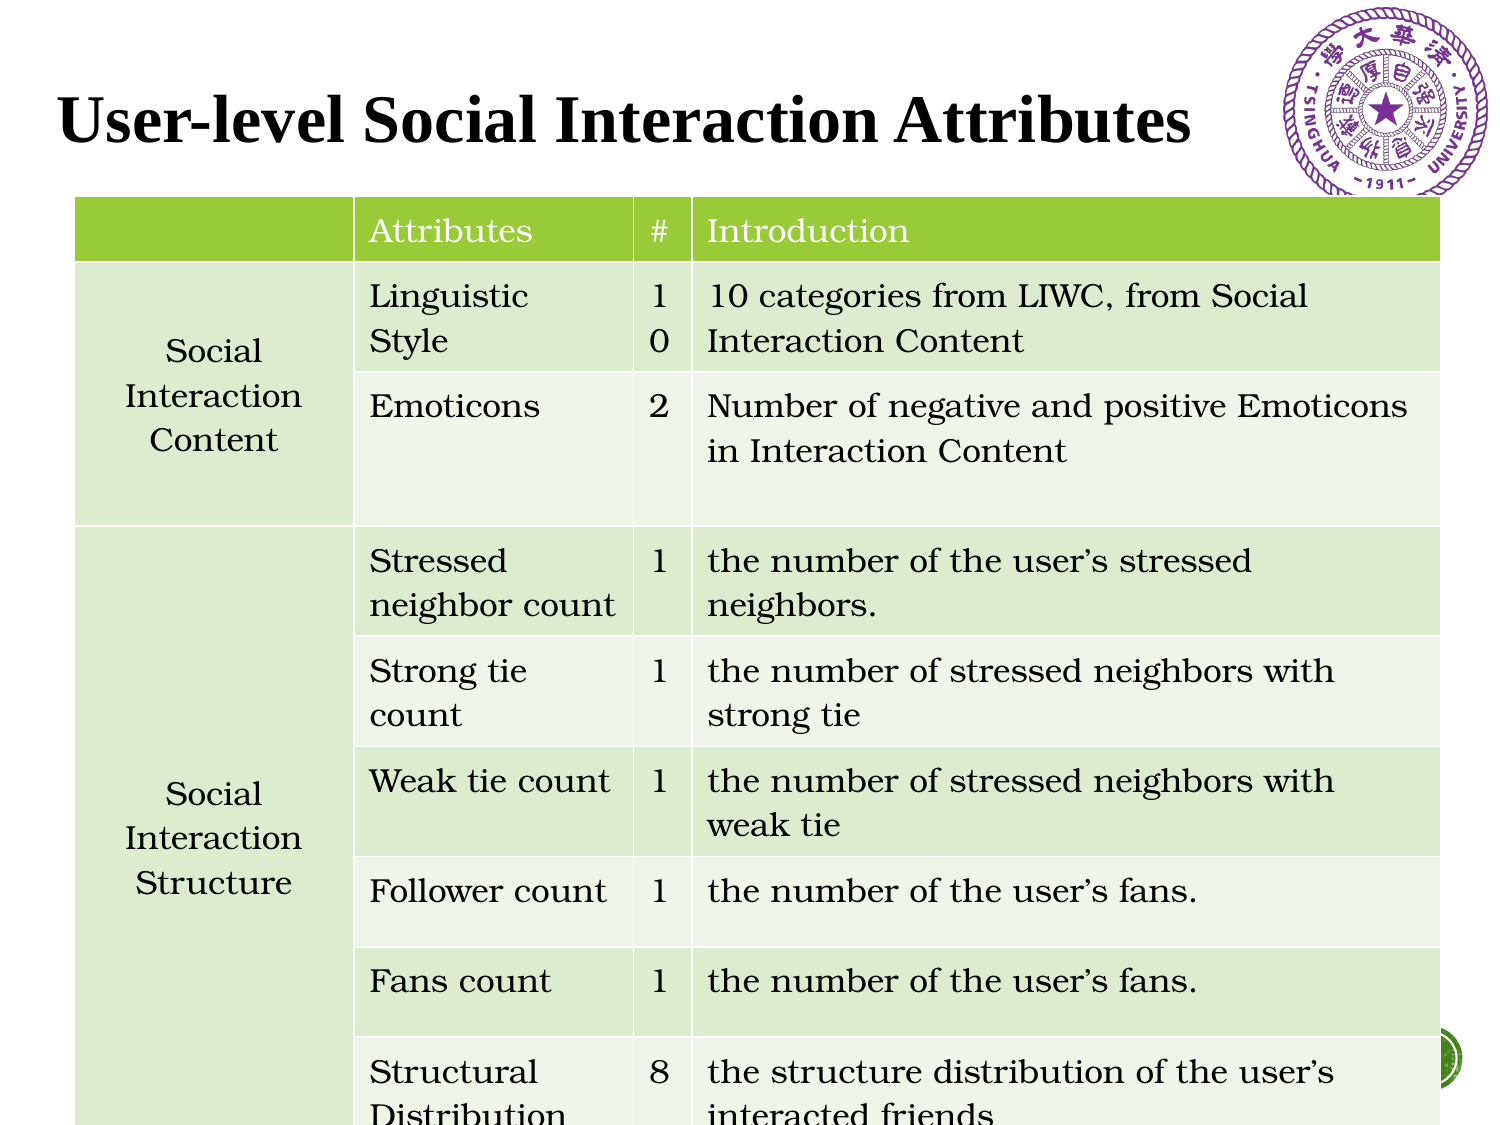

# User-level Social Interaction Attributes
|  | Attributes | # | Introduction |
| --- | --- | --- | --- |
| Social Interaction Content | Linguistic Style | 10 | 10 categories from LIWC, from Social Interaction Content |
|  | Emoticons | 2 | Number of negative and positive Emoticons in Interaction Content |
| Social Interaction Structure | Stressed neighbor count | 1 | the number of the user’s stressed neighbors. |
|  | Strong tie count | 1 | the number of stressed neighbors with strong tie |
|  | Weak tie count | 1 | the number of stressed neighbors with weak tie |
|  | Follower count | 1 | the number of the user’s fans. |
|  | Fans count | 1 | the number of the user’s fans. |
|  | Structural Distribution | 8 | the structure distribution of the user’s interacted friends |